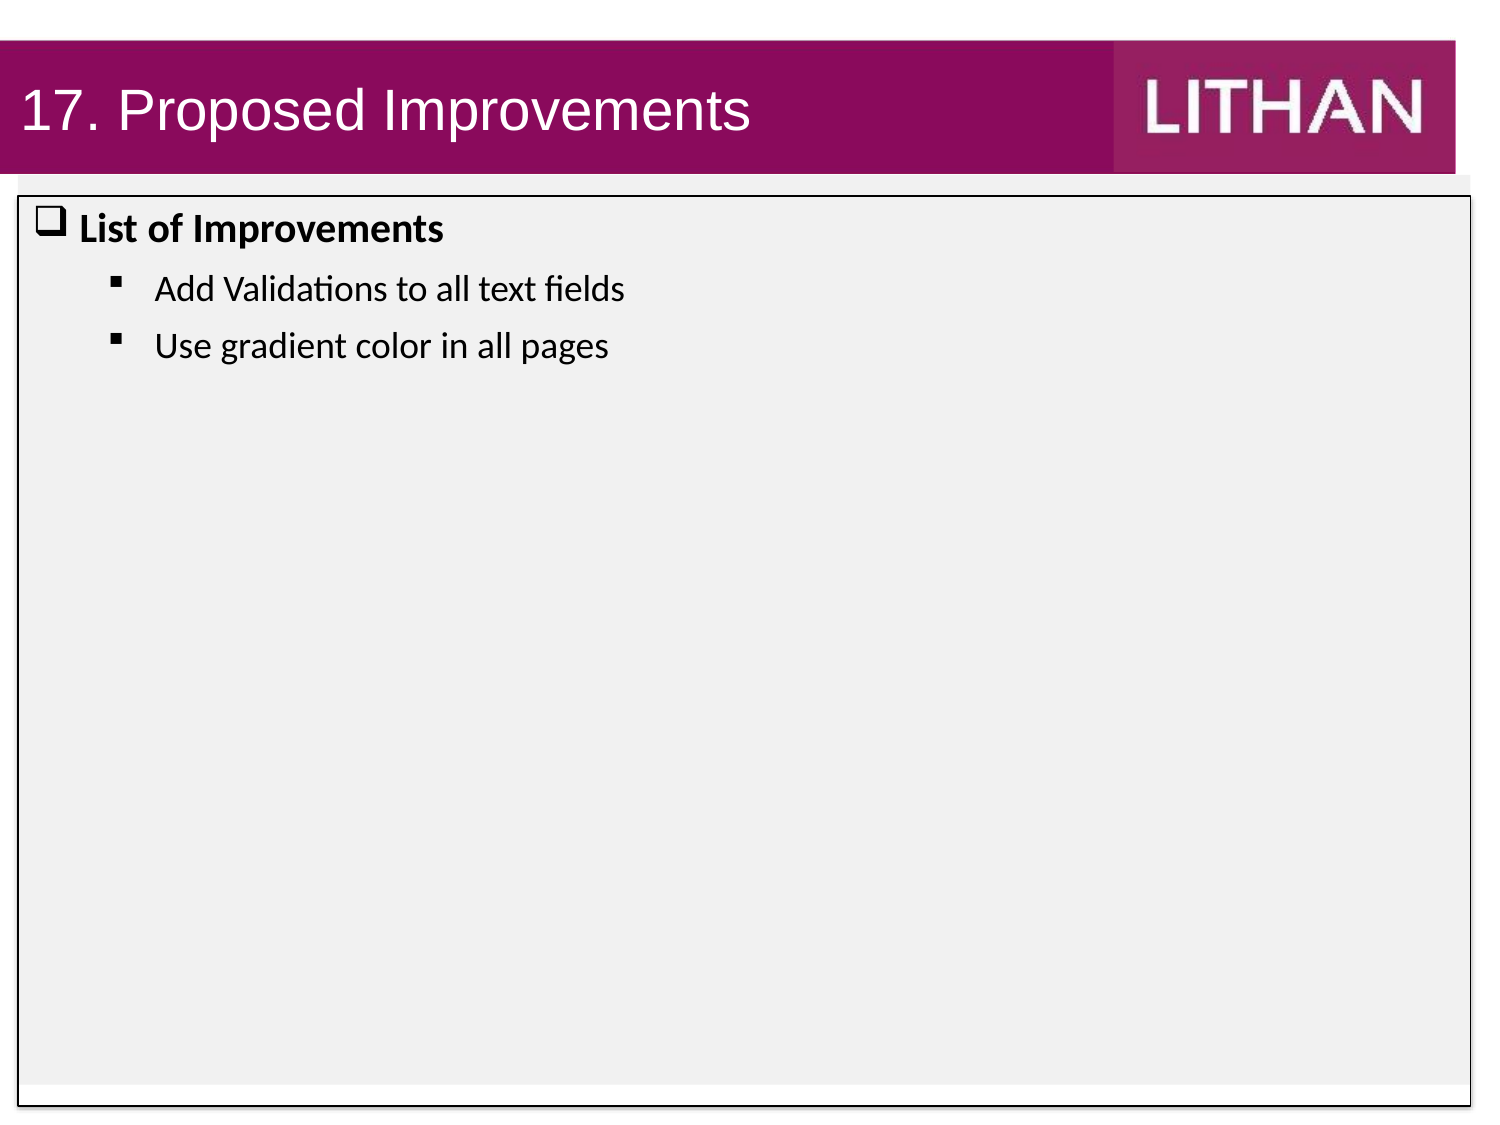

# 17. Proposed Improvements

List of Improvements
Add Validations to all text fields
Use gradient color in all pages